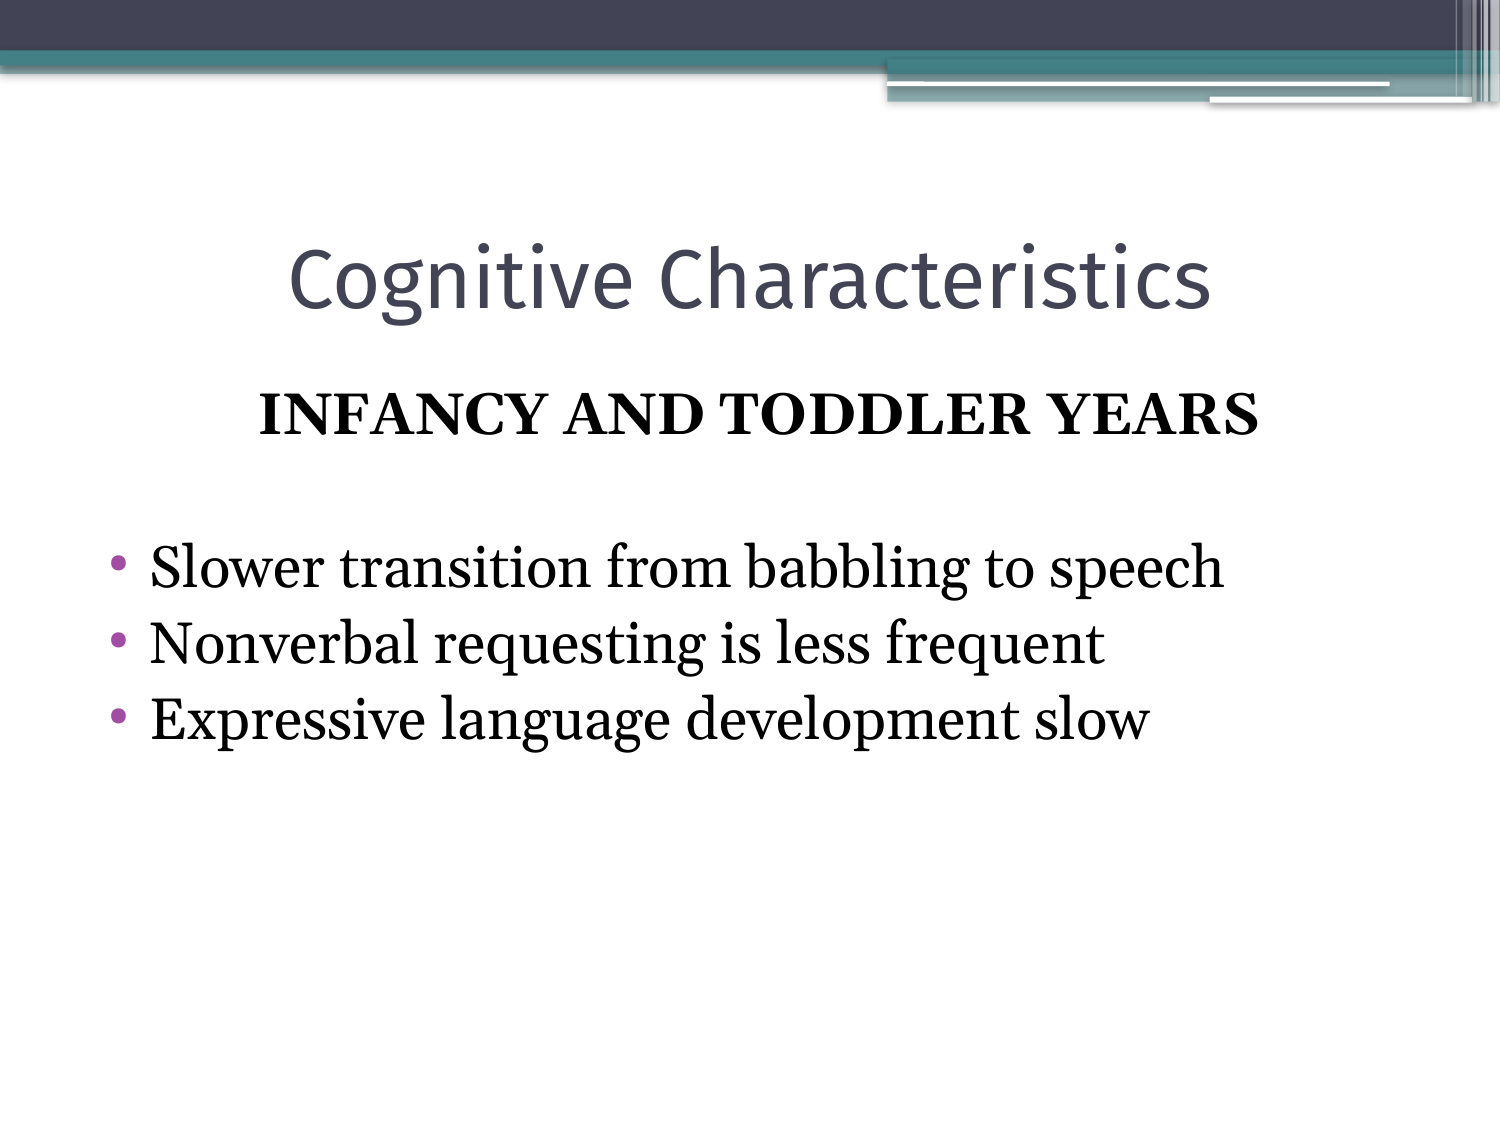

# Cognitive Characteristics
INFANCY AND TODDLER YEARS

Slower transition from babbling to speech
Nonverbal requesting is less frequent
Expressive language development slow